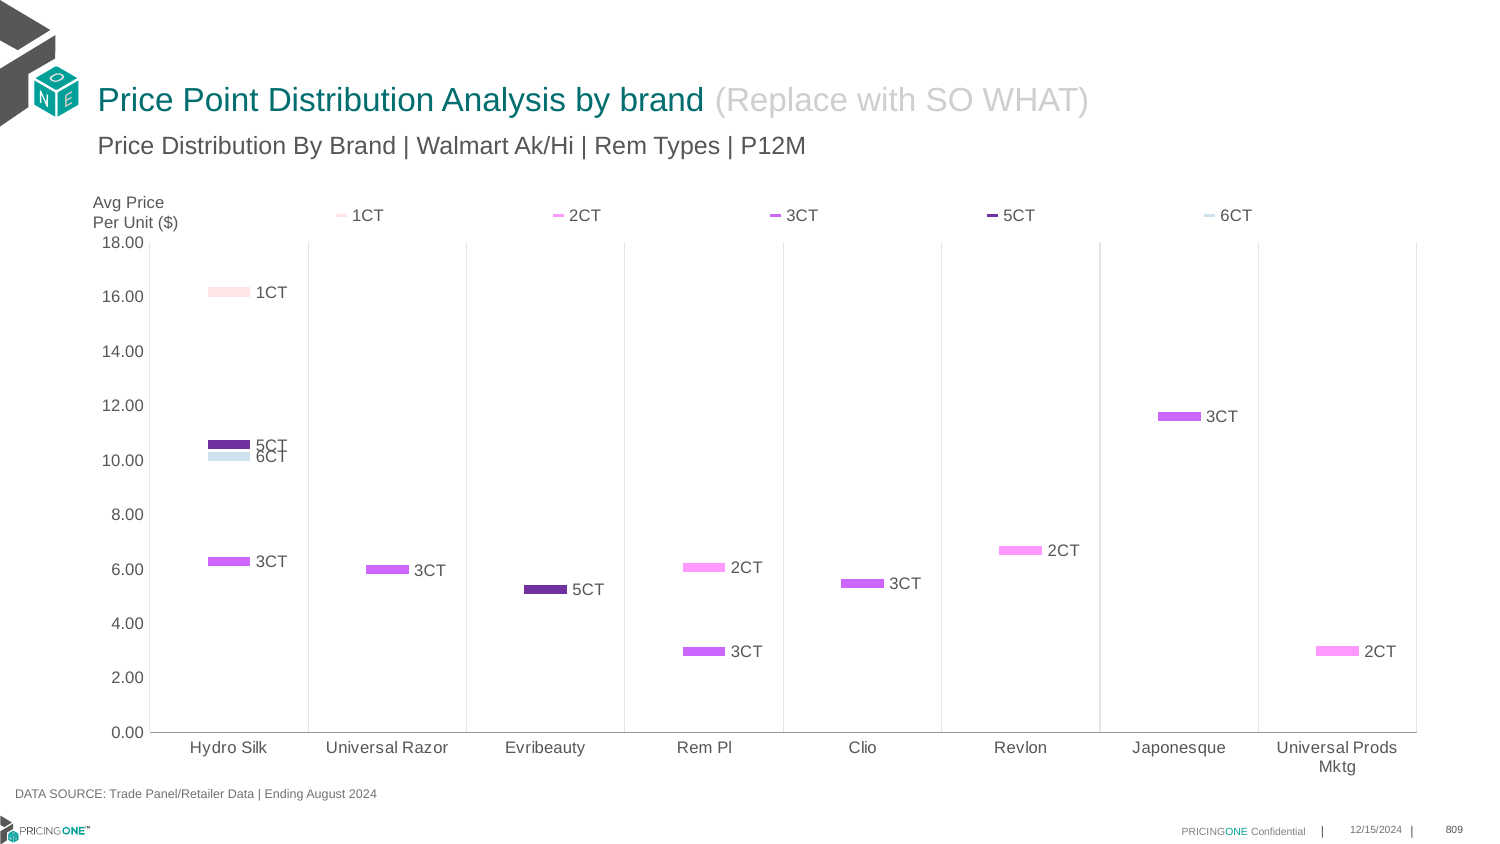

# Price Point Distribution Analysis by brand (Replace with SO WHAT)
Price Distribution By Brand | Walmart Ak/Hi | Rem Types | P12M

### Chart

| Category | 1CT | 2CT | 3CT | 5CT | 6CT |
|---|---|---|---|---|---|
| Hydro Silk | 16.16229782487451 | None | 6.271816562778272 | 10.554266211604096 | 10.131147540983607 |
| Universal Razor | None | None | 5.958474576271186 | None | None |
| Evribeauty | None | None | None | 5.246468722974921 | None |
| Rem Pl | None | 6.0549019607843135 | 2.9709357277882797 | None | None |
| Clio | None | None | 5.456392294220666 | None | None |
| Revlon | None | 6.662921348314606 | None | None | None |
| Japonesque | None | None | 11.591807909604519 | None | None |
| Universal Prods Mktg | None | 2.9807395993836674 | None | None | None |
Avg Price
Per Unit ($)
DATA SOURCE: Trade Panel/Retailer Data | Ending August 2024
12/15/2024
809